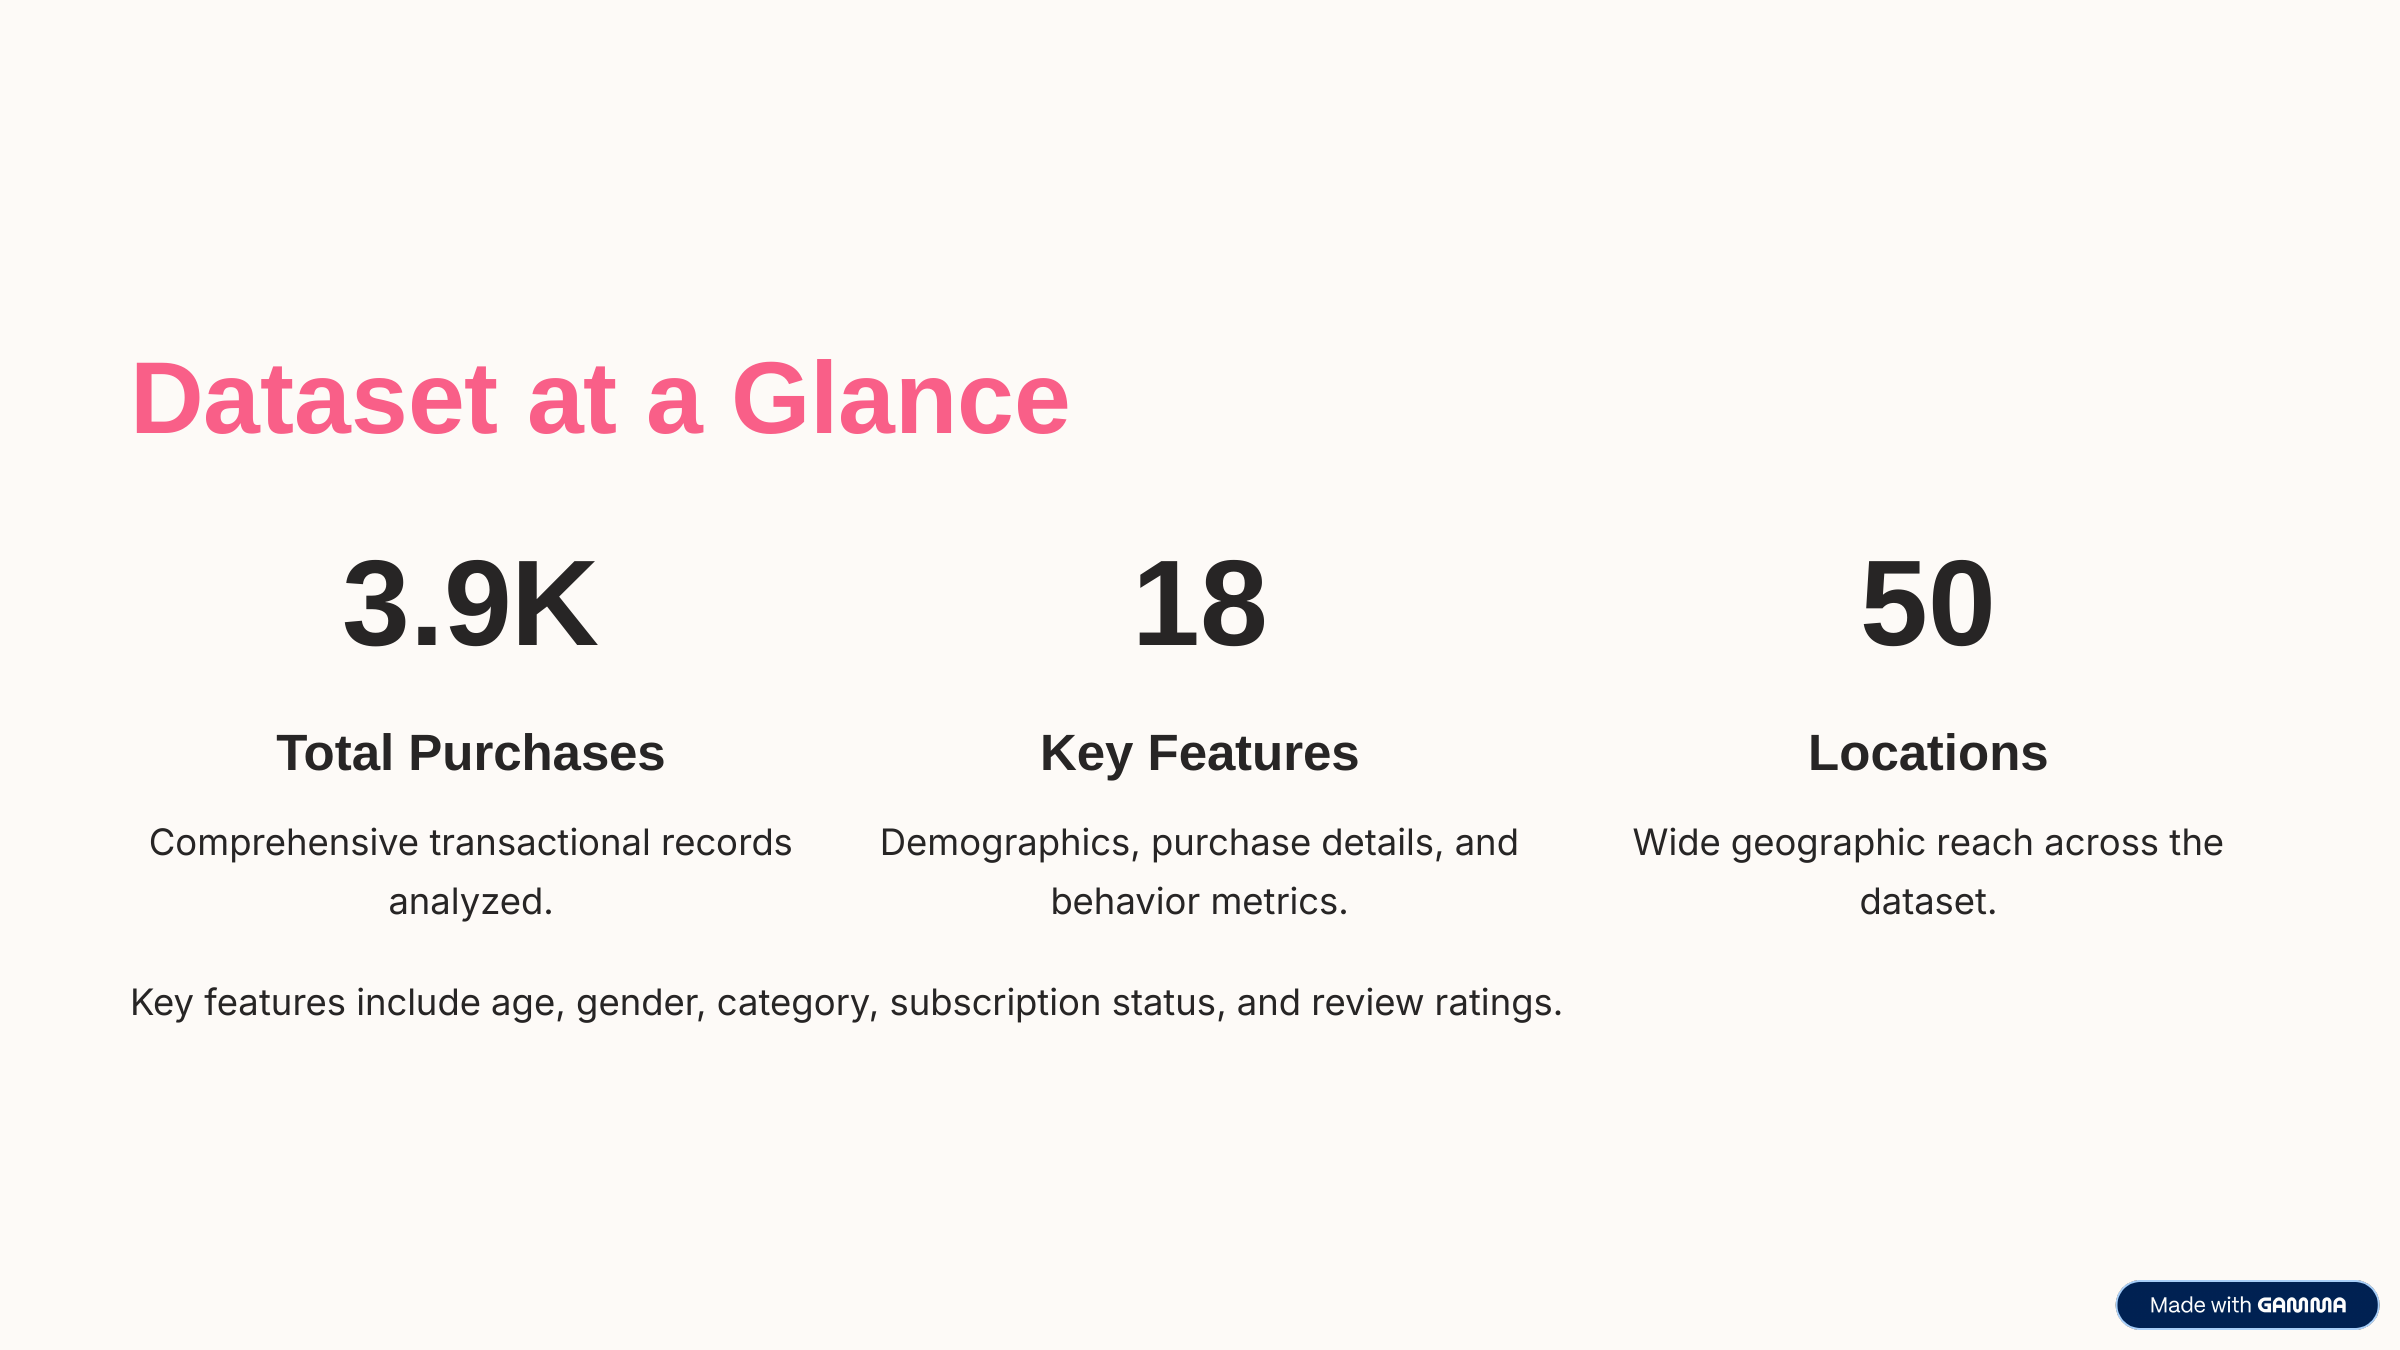

Dataset at a Glance
3.9K
18
50
Total Purchases
Key Features
Locations
Comprehensive transactional records analyzed.
Demographics, purchase details, and behavior metrics.
Wide geographic reach across the dataset.
Key features include age, gender, category, subscription status, and review ratings.